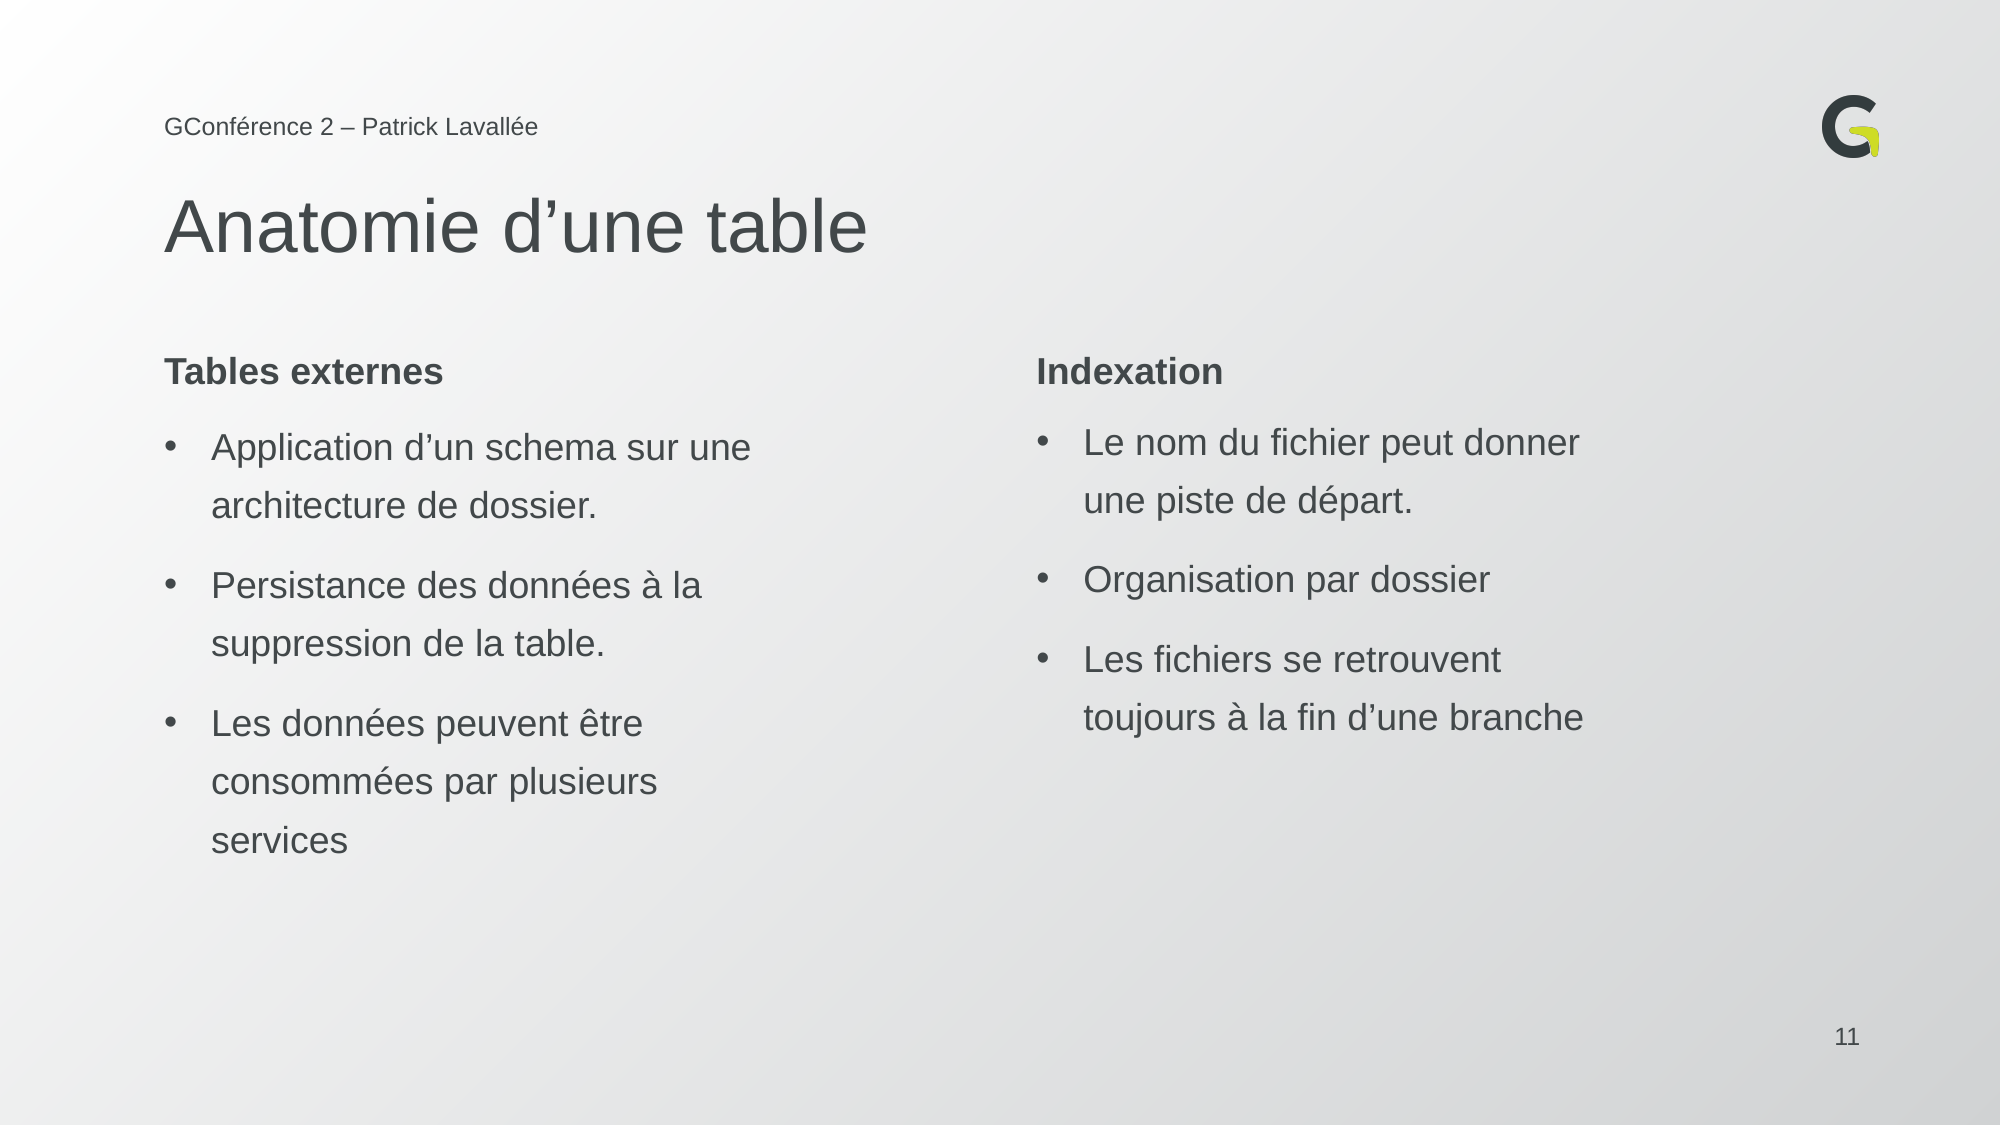

# Anatomie d’une table
Tables externes
Indexation

Le nom du fichier peut donner une piste de départ.
Organisation par dossier
Les fichiers se retrouvent toujours à la fin d’une branche

Application d’un schema sur une architecture de dossier.
Persistance des données à la suppression de la table.
Les données peuvent être consommées par plusieurs services

11